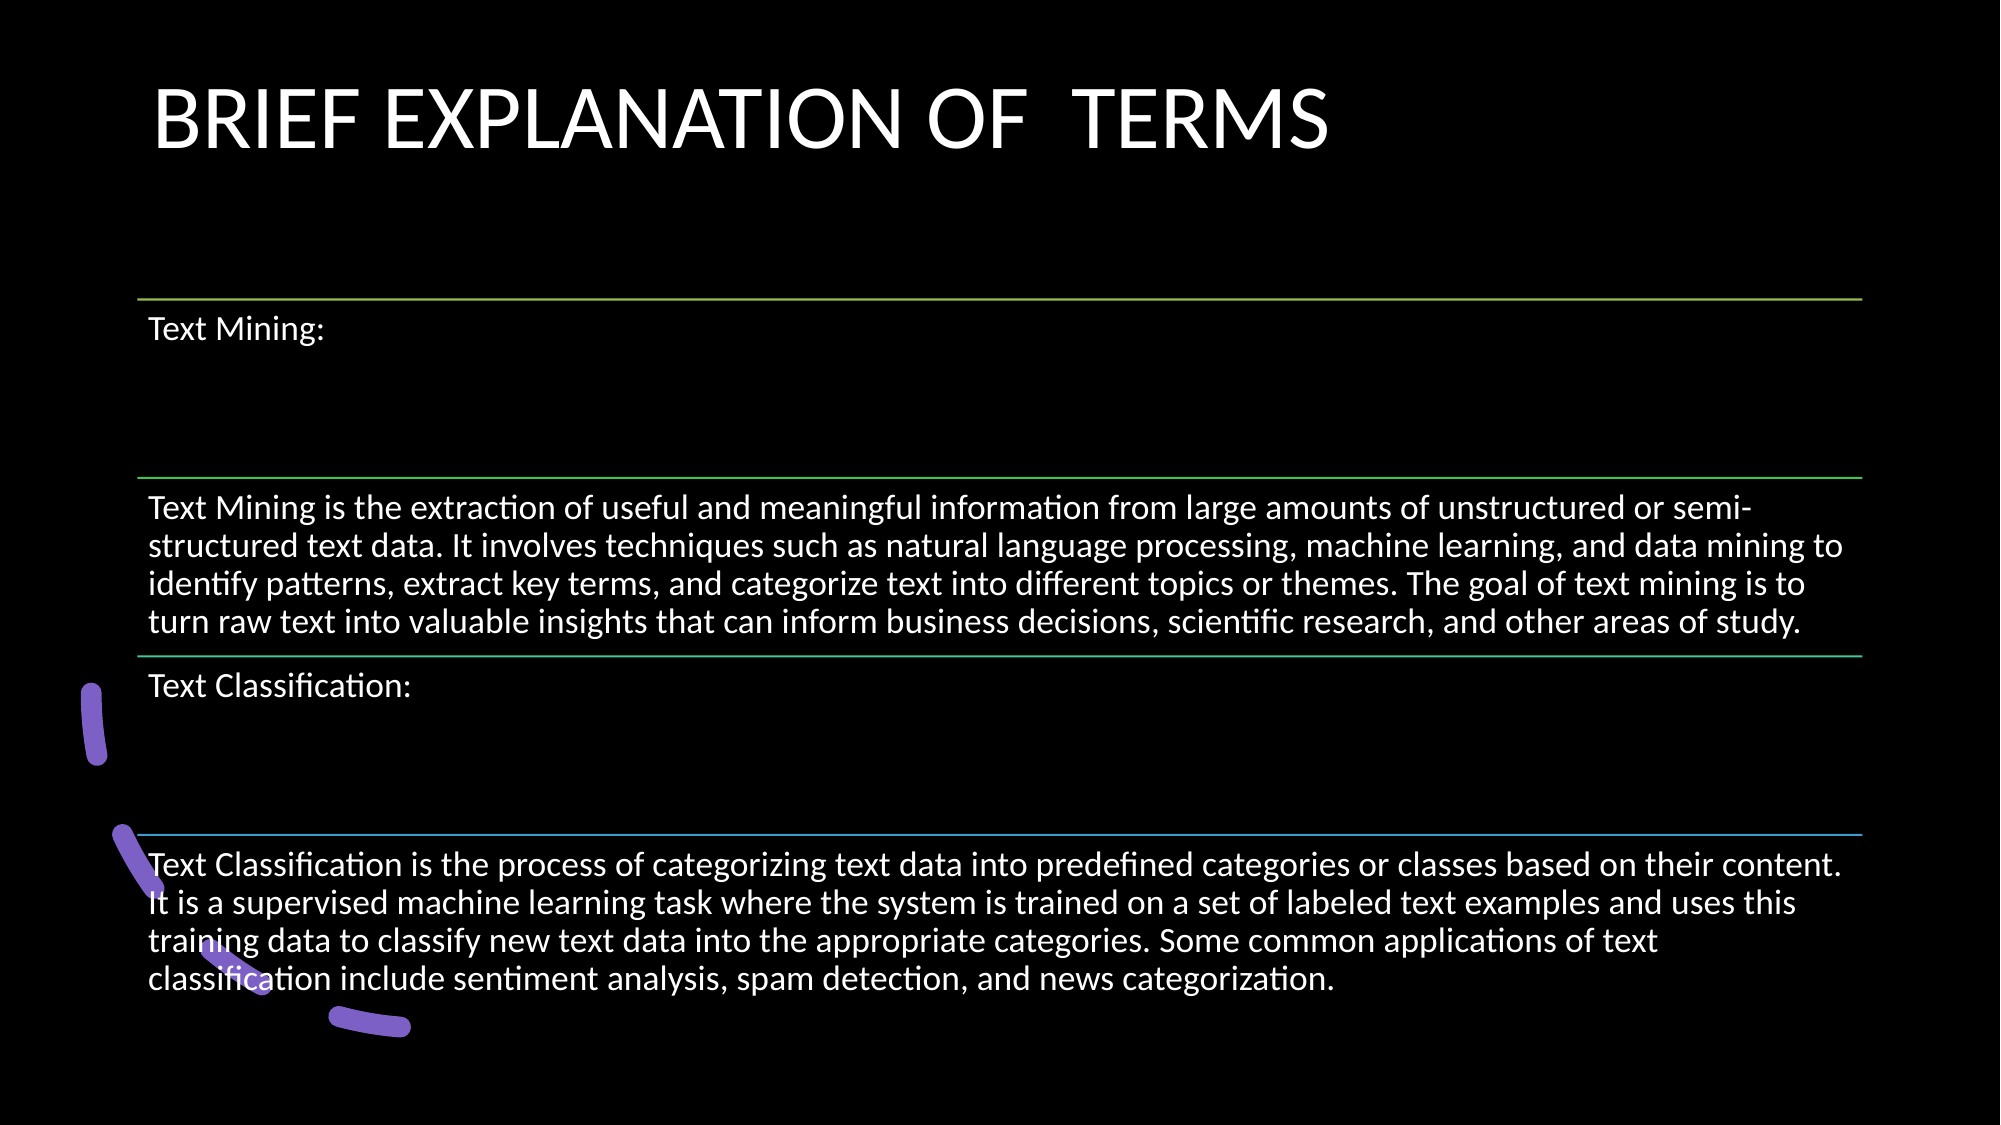

# BRIEF EXPLANATION OF  TERMS

Text Mining:
Text Mining is the extraction of useful and meaningful information from large amounts of unstructured or semi-structured text data. It involves techniques such as natural language processing, machine learning, and data mining to identify patterns, extract key terms, and categorize text into different topics or themes. The goal of text mining is to turn raw text into valuable insights that can inform business decisions, scientific research, and other areas of study.
Text Classification:
Text Classification is the process of categorizing text data into predefined categories or classes based on their content. It is a supervised machine learning task where the system is trained on a set of labeled text examples and uses this training data to classify new text data into the appropriate categories. Some common applications of text classification include sentiment analysis, spam detection, and news categorization.